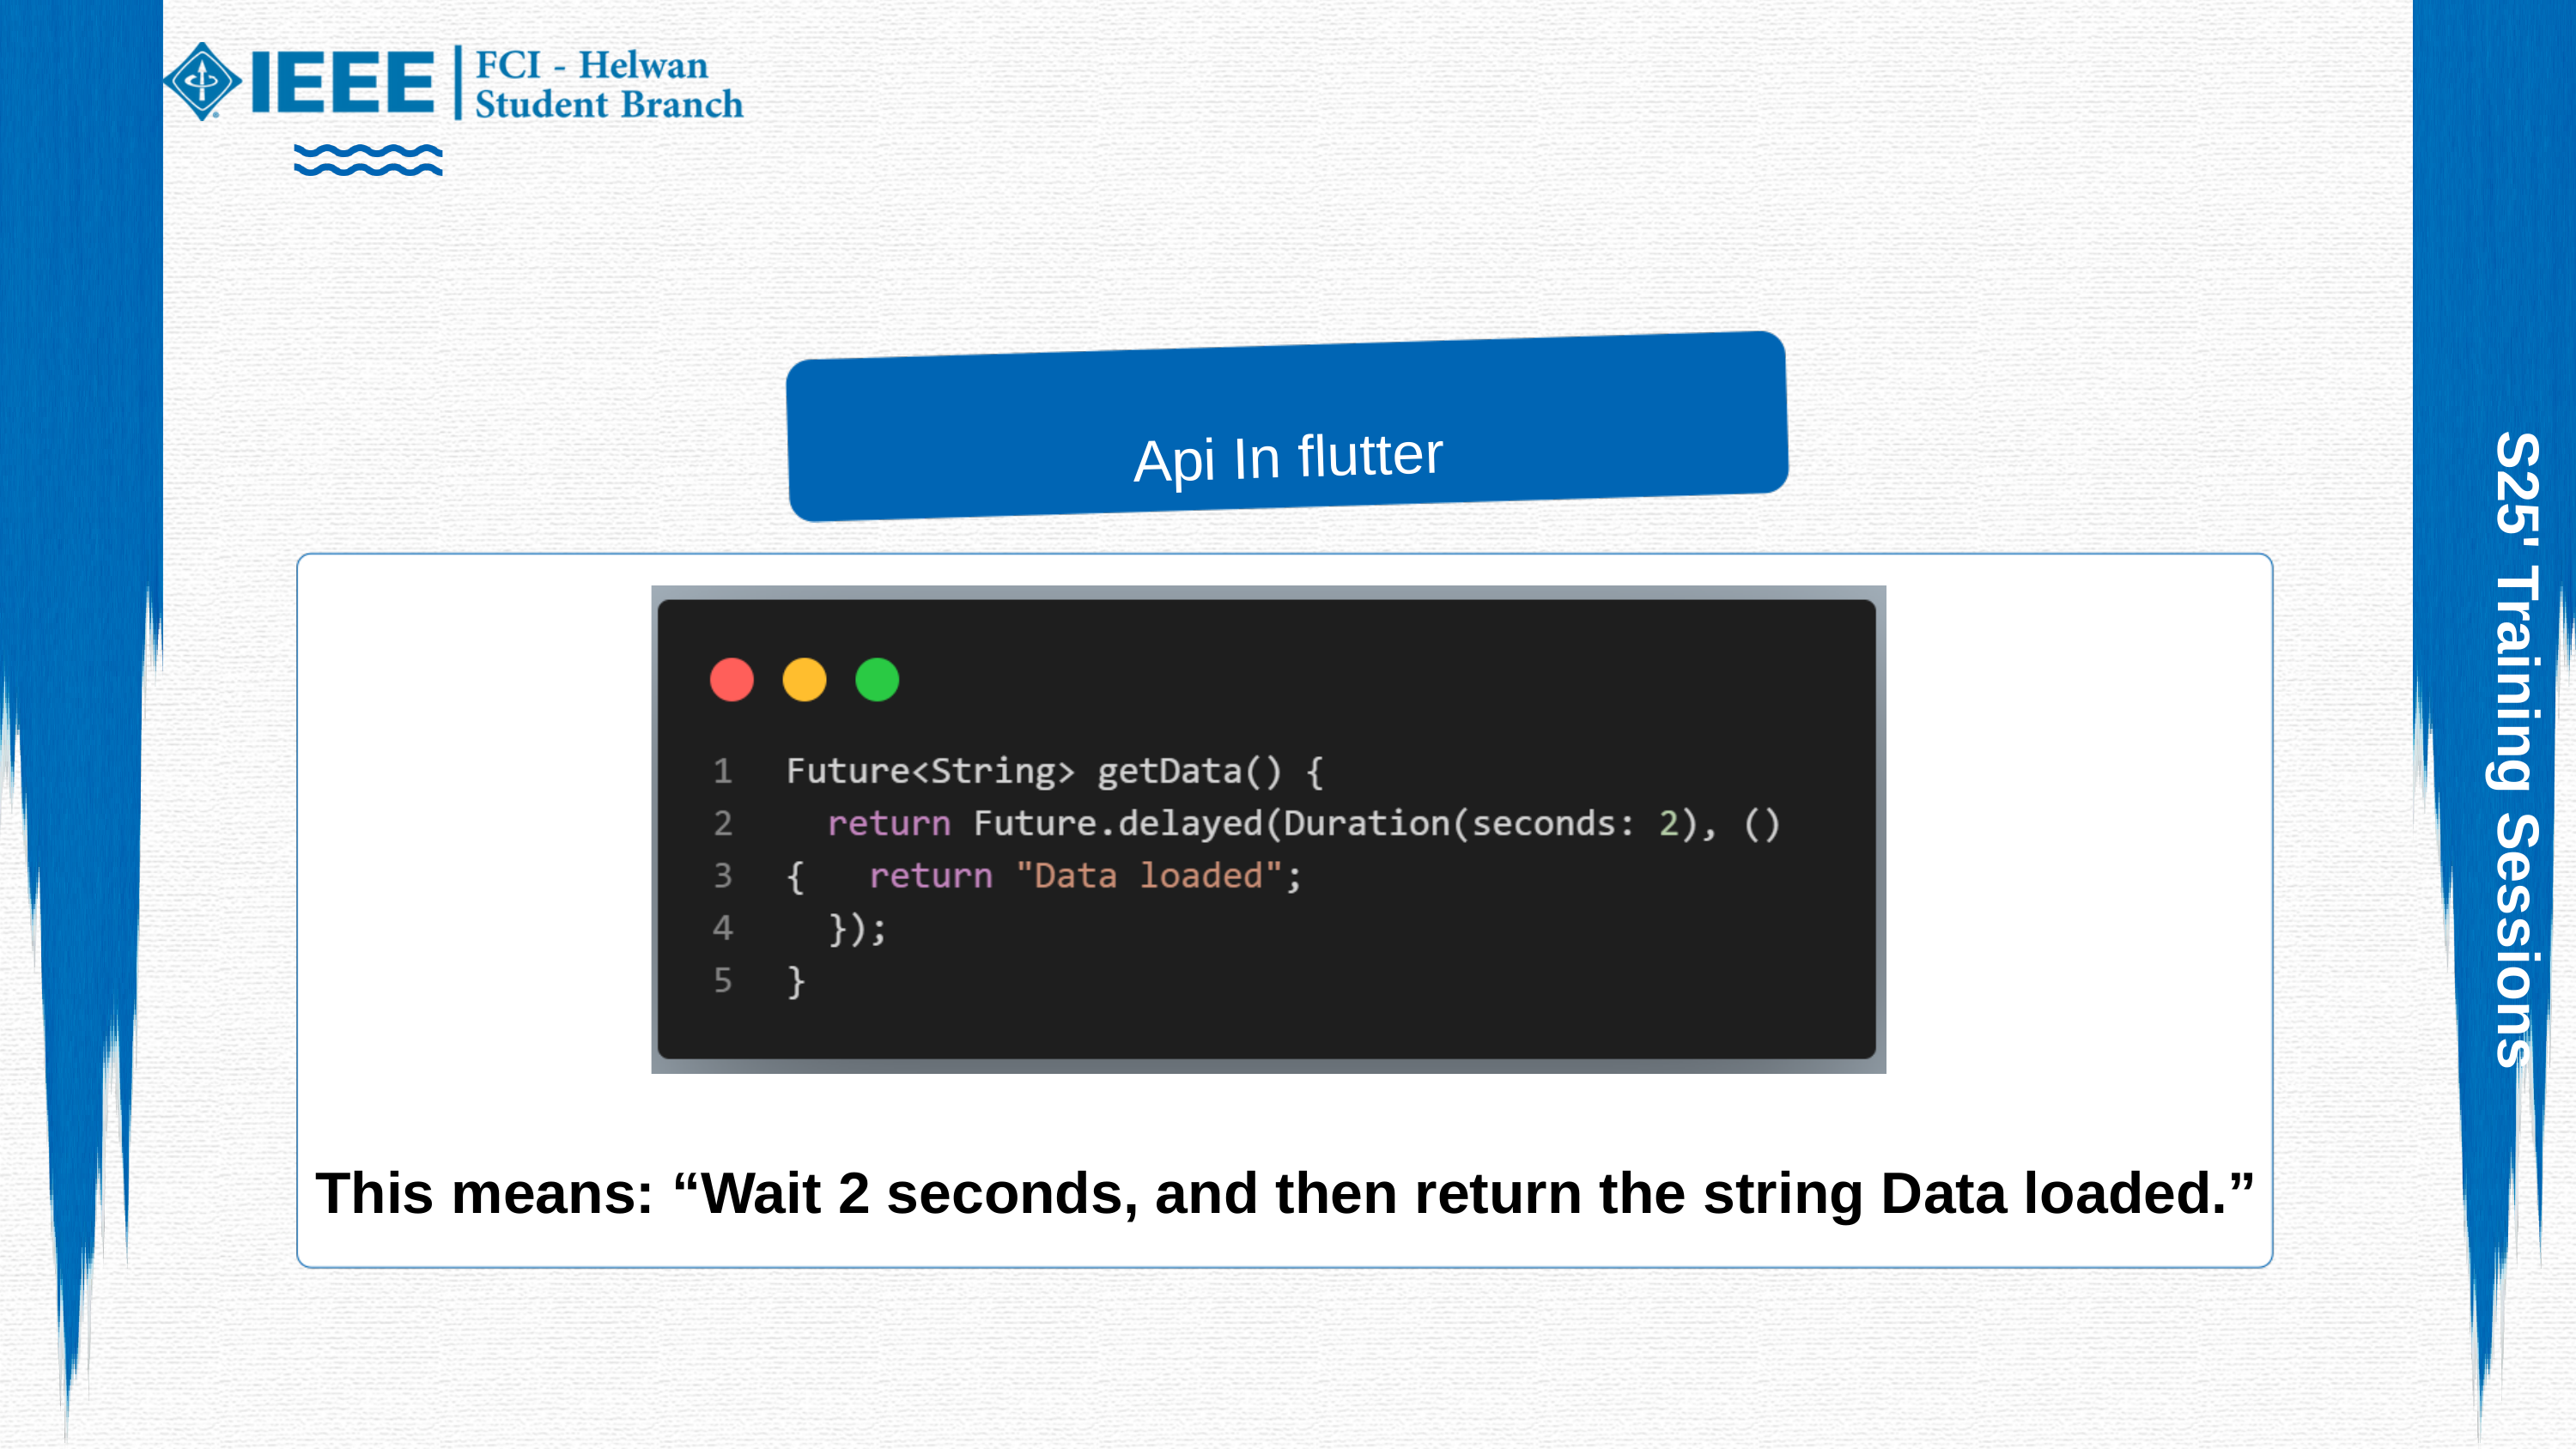

Api In flutter

S25' Training Sessions
This means: “Wait 2 seconds, and then return the string Data loaded.”